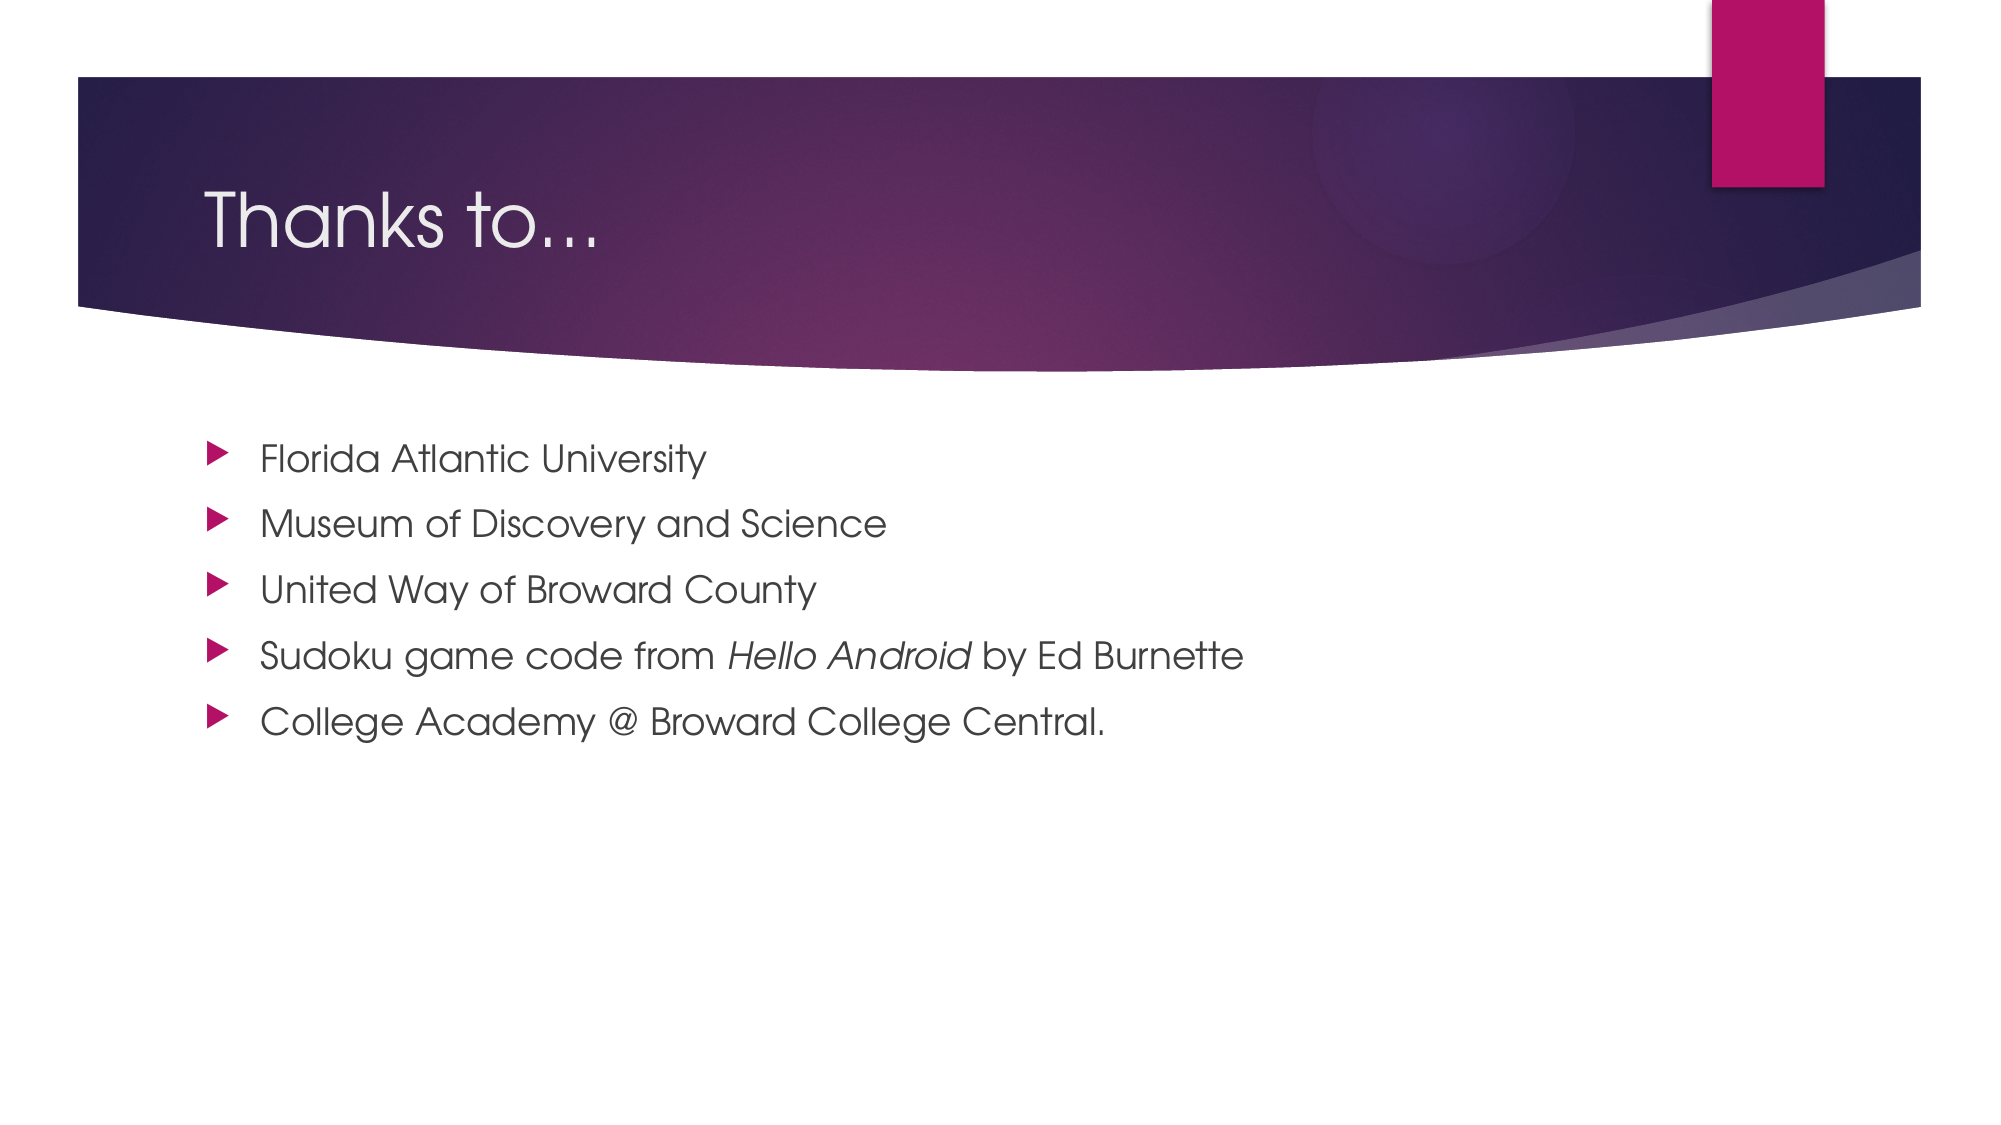

# Thanks to…
Florida Atlantic University
Museum of Discovery and Science
United Way of Broward County
Sudoku game code from Hello Android by Ed Burnette
College Academy @ Broward College Central.